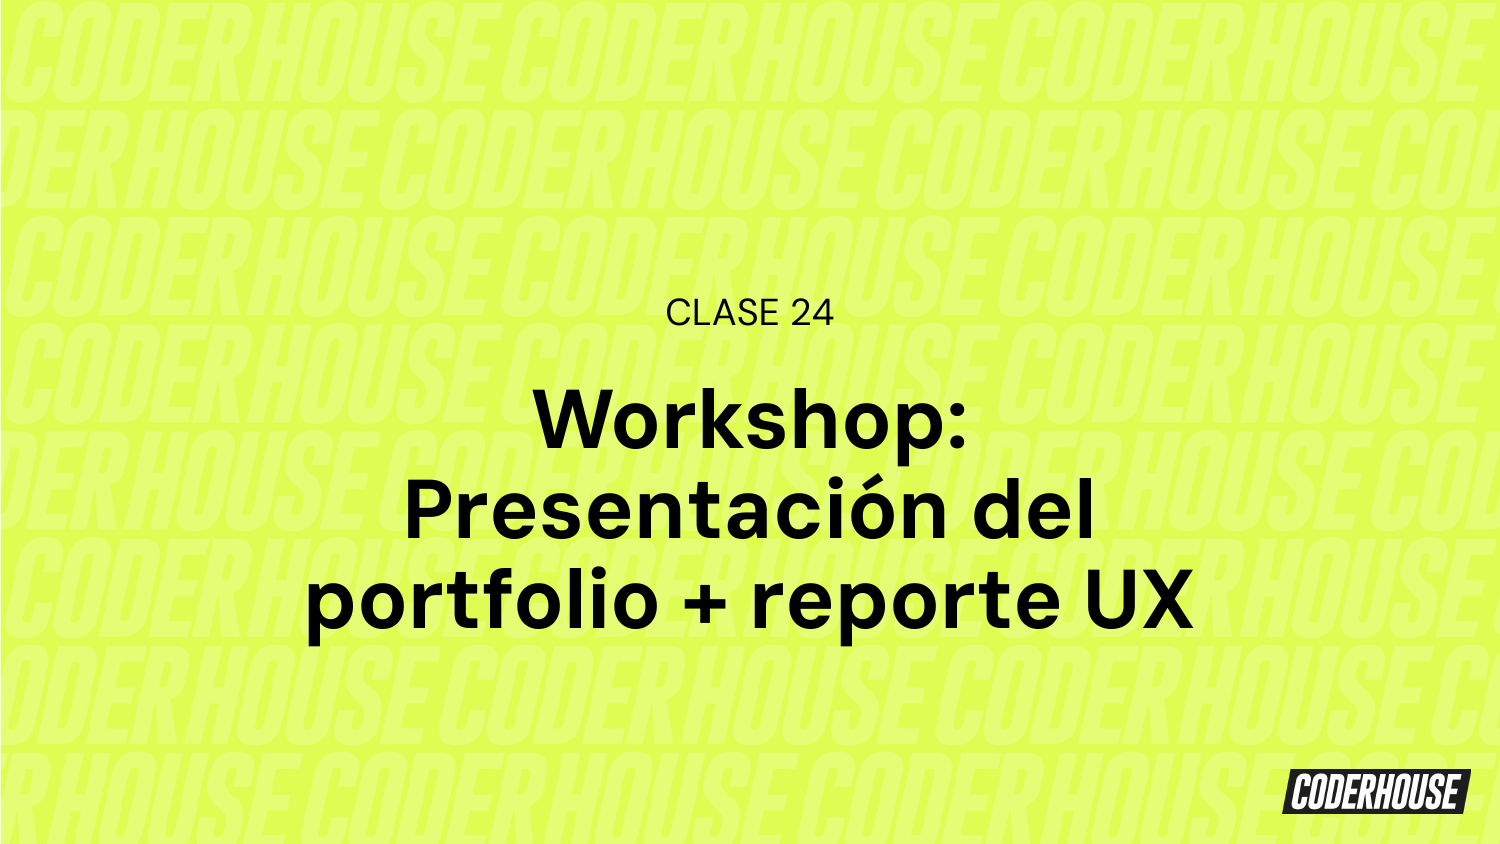

CLASE 24
Workshop: Presentación del portfolio + reporte UX